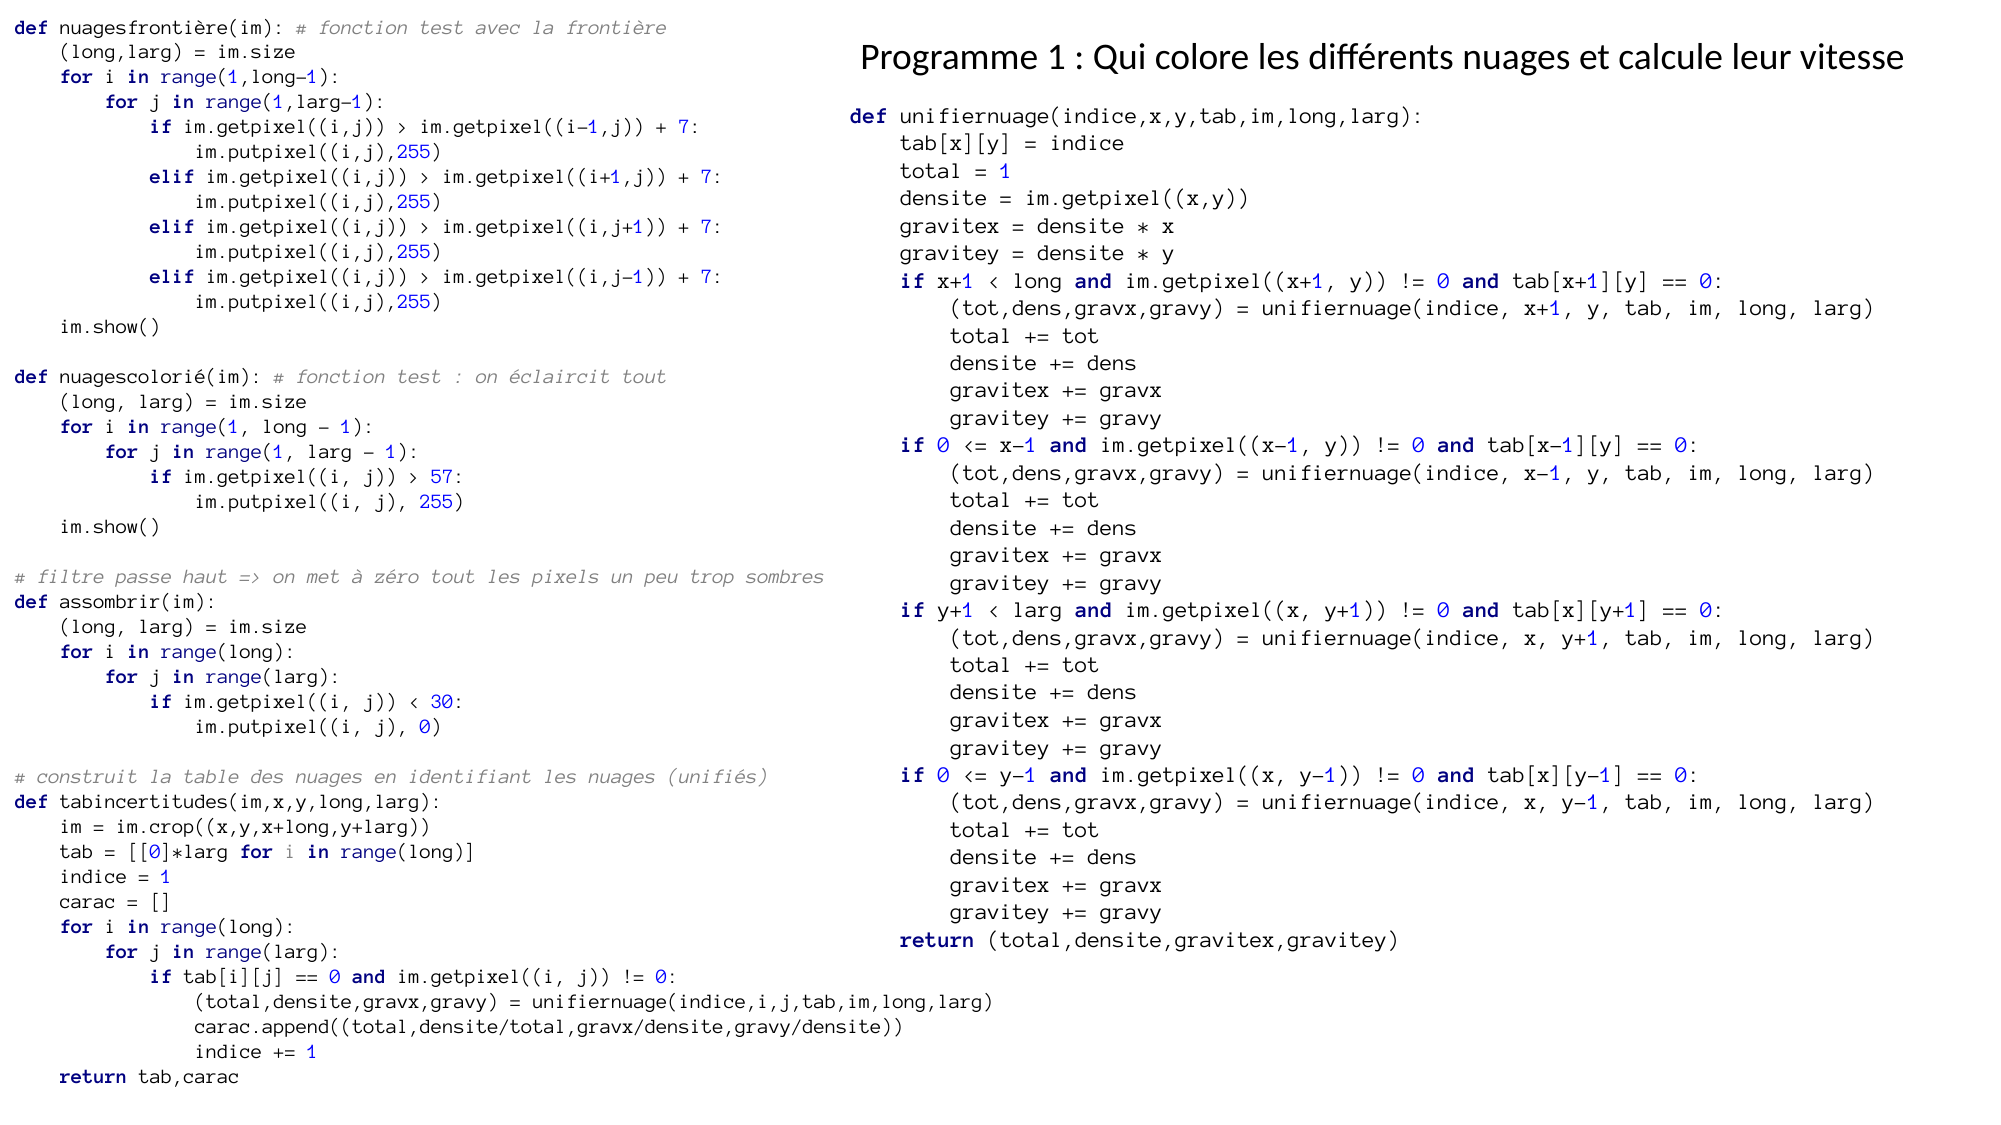

def nuagesfrontière(im): # fonction test avec la frontière
    (long,larg) = im.size
    for i in range(1,long-1):
        for j in range(1,larg-1):
            if im.getpixel((i,j)) > im.getpixel((i-1,j)) + 7:
                im.putpixel((i,j),255)
            elif im.getpixel((i,j)) > im.getpixel((i+1,j)) + 7:
                im.putpixel((i,j),255)
            elif im.getpixel((i,j)) > im.getpixel((i,j+1)) + 7:
                im.putpixel((i,j),255)
            elif im.getpixel((i,j)) > im.getpixel((i,j-1)) + 7:
                im.putpixel((i,j),255)
    im.show()
def nuagescolorié(im): # fonction test : on éclaircit tout
    (long, larg) = im.size
    for i in range(1, long - 1):
        for j in range(1, larg - 1):
            if im.getpixel((i, j)) > 57:
                im.putpixel((i, j), 255)
    im.show()
# filtre passe haut => on met à zéro tout les pixels un peu trop sombres
def assombrir(im):
    (long, larg) = im.size
    for i in range(long):
        for j in range(larg):
            if im.getpixel((i, j)) < 30:
                im.putpixel((i, j), 0)
# construit la table des nuages en identifiant les nuages (unifiés)
def tabincertitudes(im,x,y,long,larg):
    im = im.crop((x,y,x+long,y+larg))
    tab = [[0]*larg for i in range(long)]
    indice = 1
    carac = []
    for i in range(long):
        for j in range(larg):
            if tab[i][j] == 0 and im.getpixel((i, j)) != 0:
                (total,densite,gravx,gravy) = unifiernuage(indice,i,j,tab,im,long,larg)
                carac.append((total,densite/total,gravx/densite,gravy/densite))
                indice += 1
    return tab,carac
Programme 1 : Qui colore les différents nuages et calcule leur vitesse
def unifiernuage(indice,x,y,tab,im,long,larg):
    tab[x][y] = indice
    total = 1
    densite = im.getpixel((x,y))
    gravitex = densite * x
    gravitey = densite * y
    if x+1 < long and im.getpixel((x+1, y)) != 0 and tab[x+1][y] == 0:
        (tot,dens,gravx,gravy) = unifiernuage(indice, x+1, y, tab, im, long, larg)
        total += tot
        densite += dens
        gravitex += gravx
        gravitey += gravy
    if 0 <= x-1 and im.getpixel((x-1, y)) != 0 and tab[x-1][y] == 0:
        (tot,dens,gravx,gravy) = unifiernuage(indice, x-1, y, tab, im, long, larg)
        total += tot
        densite += dens
        gravitex += gravx
        gravitey += gravy
    if y+1 < larg and im.getpixel((x, y+1)) != 0 and tab[x][y+1] == 0:
        (tot,dens,gravx,gravy) = unifiernuage(indice, x, y+1, tab, im, long, larg)
        total += tot
        densite += dens
        gravitex += gravx
        gravitey += gravy
    if 0 <= y-1 and im.getpixel((x, y-1)) != 0 and tab[x][y-1] == 0:
        (tot,dens,gravx,gravy) = unifiernuage(indice, x, y-1, tab, im, long, larg)
        total += tot
        densite += dens
        gravitex += gravx
        gravitey += gravy
    return (total,densite,gravitex,gravitey)